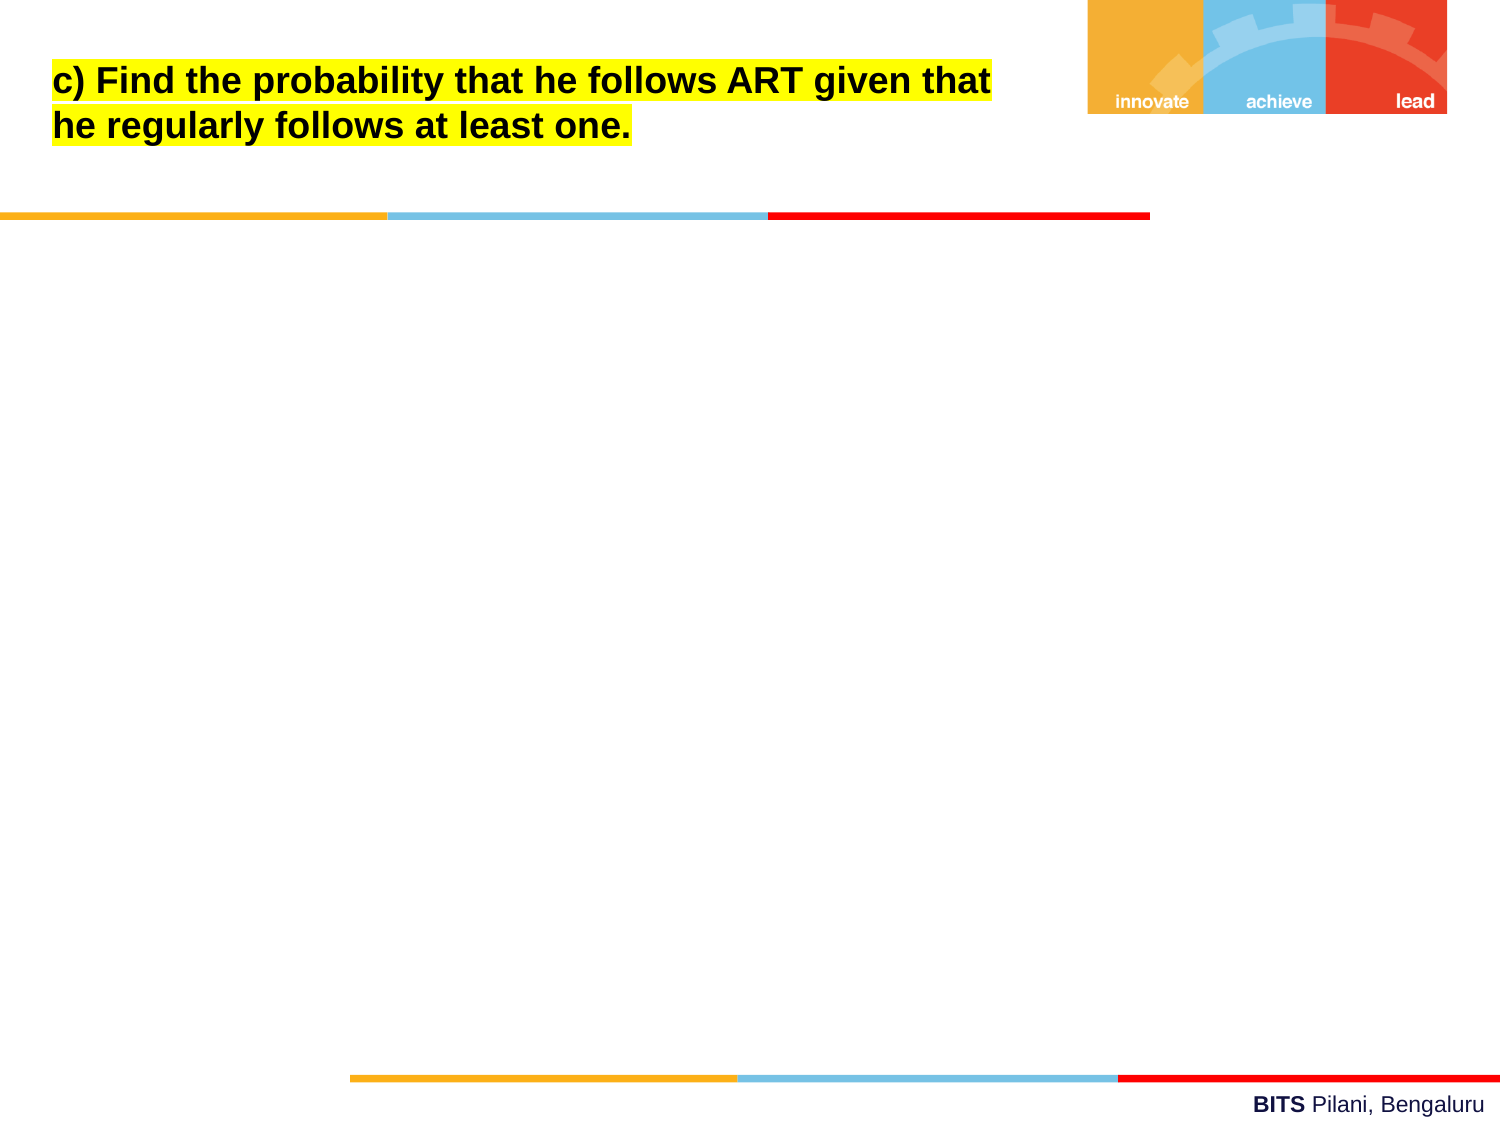

c) Find the probability that he follows ART given that he regularly follows at least one.